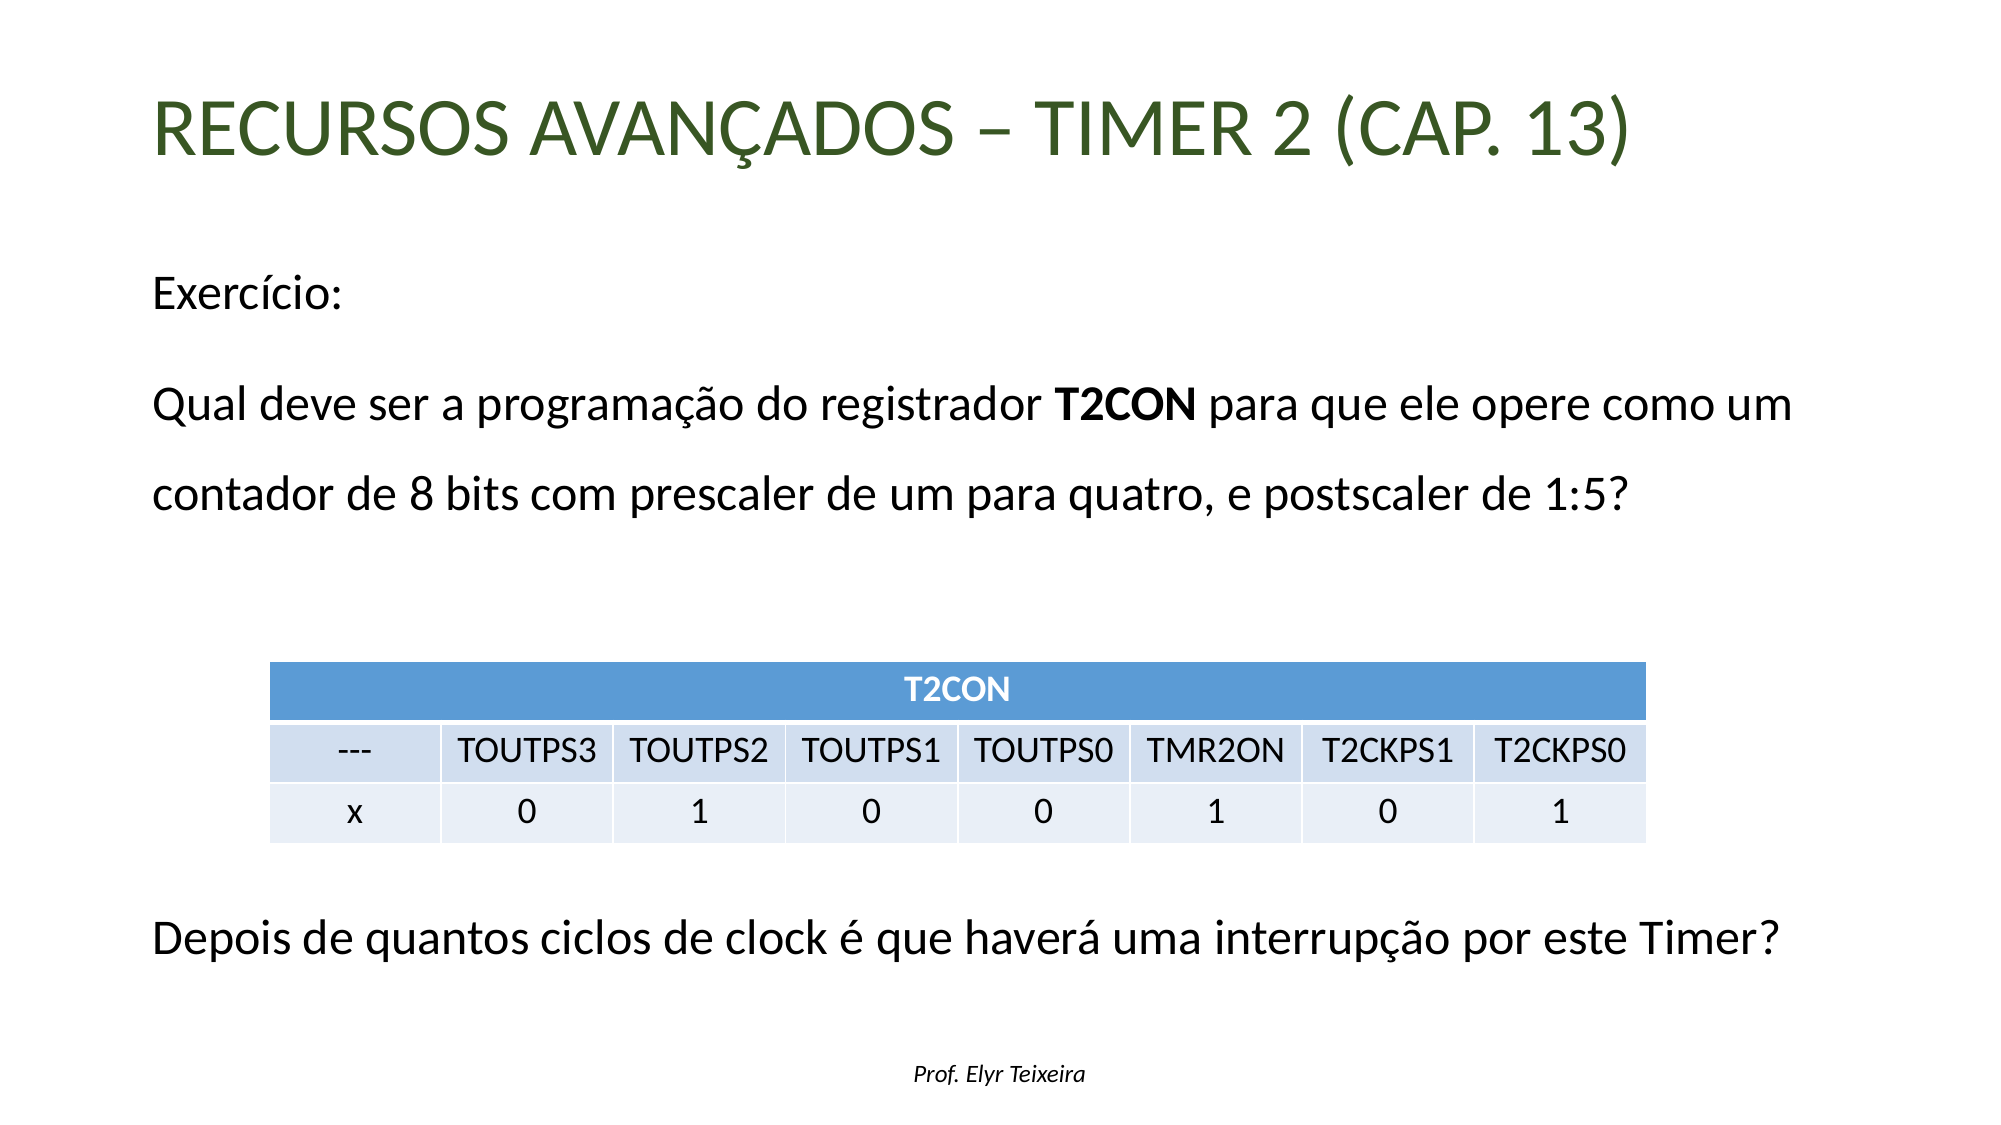

# Recursos avançados – timer 2 (cap. 13)
Exercício:
Qual deve ser a programação do registrador T2CON para que ele opere como um contador de 8 bits com prescaler de um para quatro, e postscaler de 1:5?

Depois de quantos ciclos de clock é que haverá uma interrupção por este Timer?
| T2CON |  |  |  |  |  |  |  |
| --- | --- | --- | --- | --- | --- | --- | --- |
| --- | TOUTPS3 | TOUTPS2 | TOUTPS1 | TOUTPS0 | TMR2ON | T2CKPS1 | T2CKPS0 |
| x | 0 | 1 | 0 | 0 | 1 | 0 | 1 |